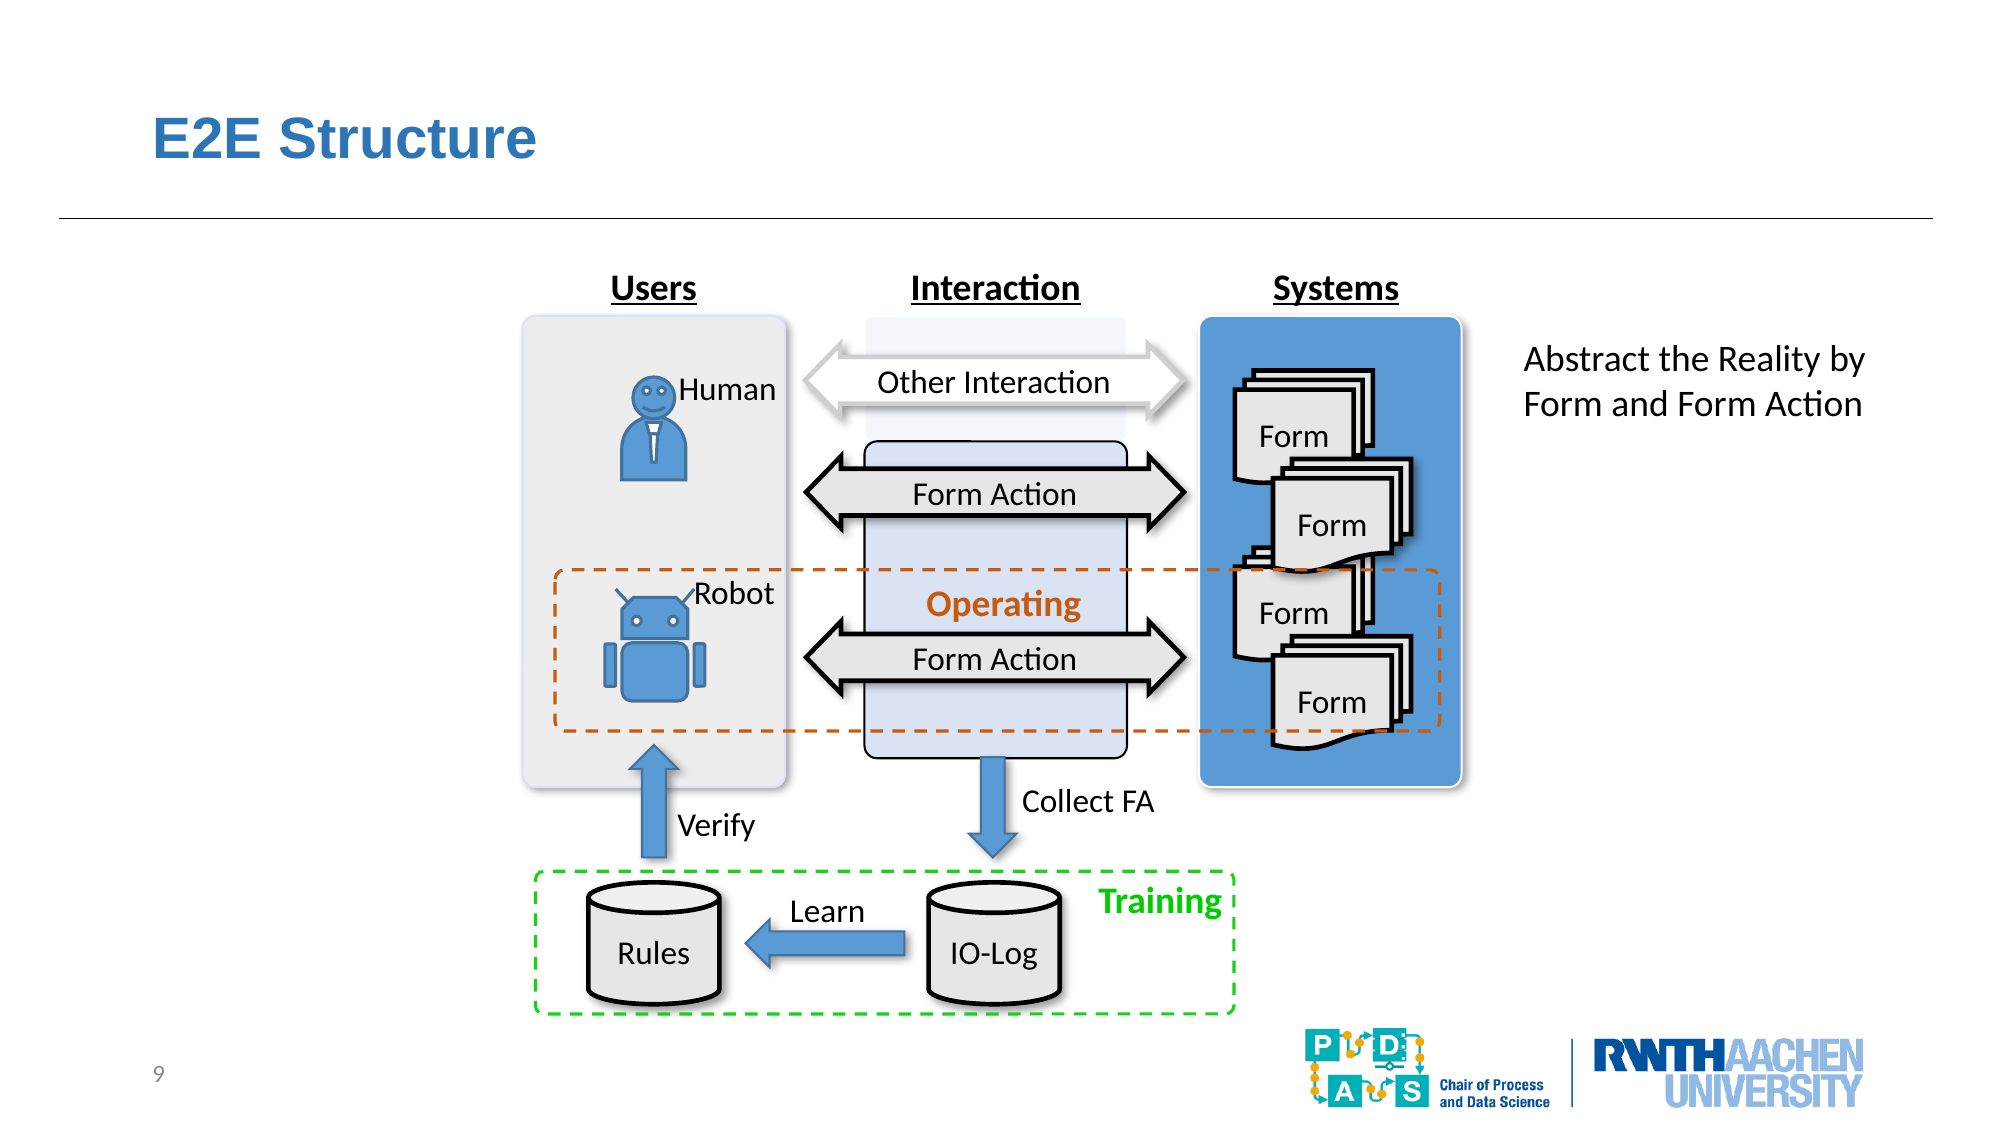

# E2E Structure
Users
Interaction
Systems

Other Interaction
Form

Form Action
Form
Form

Operating

Form Action
Form

Collect FA
Verify

Training

Rules
Learn
IO-Log
Abstract the Reality by Form and Form Action
Human
Robot
9